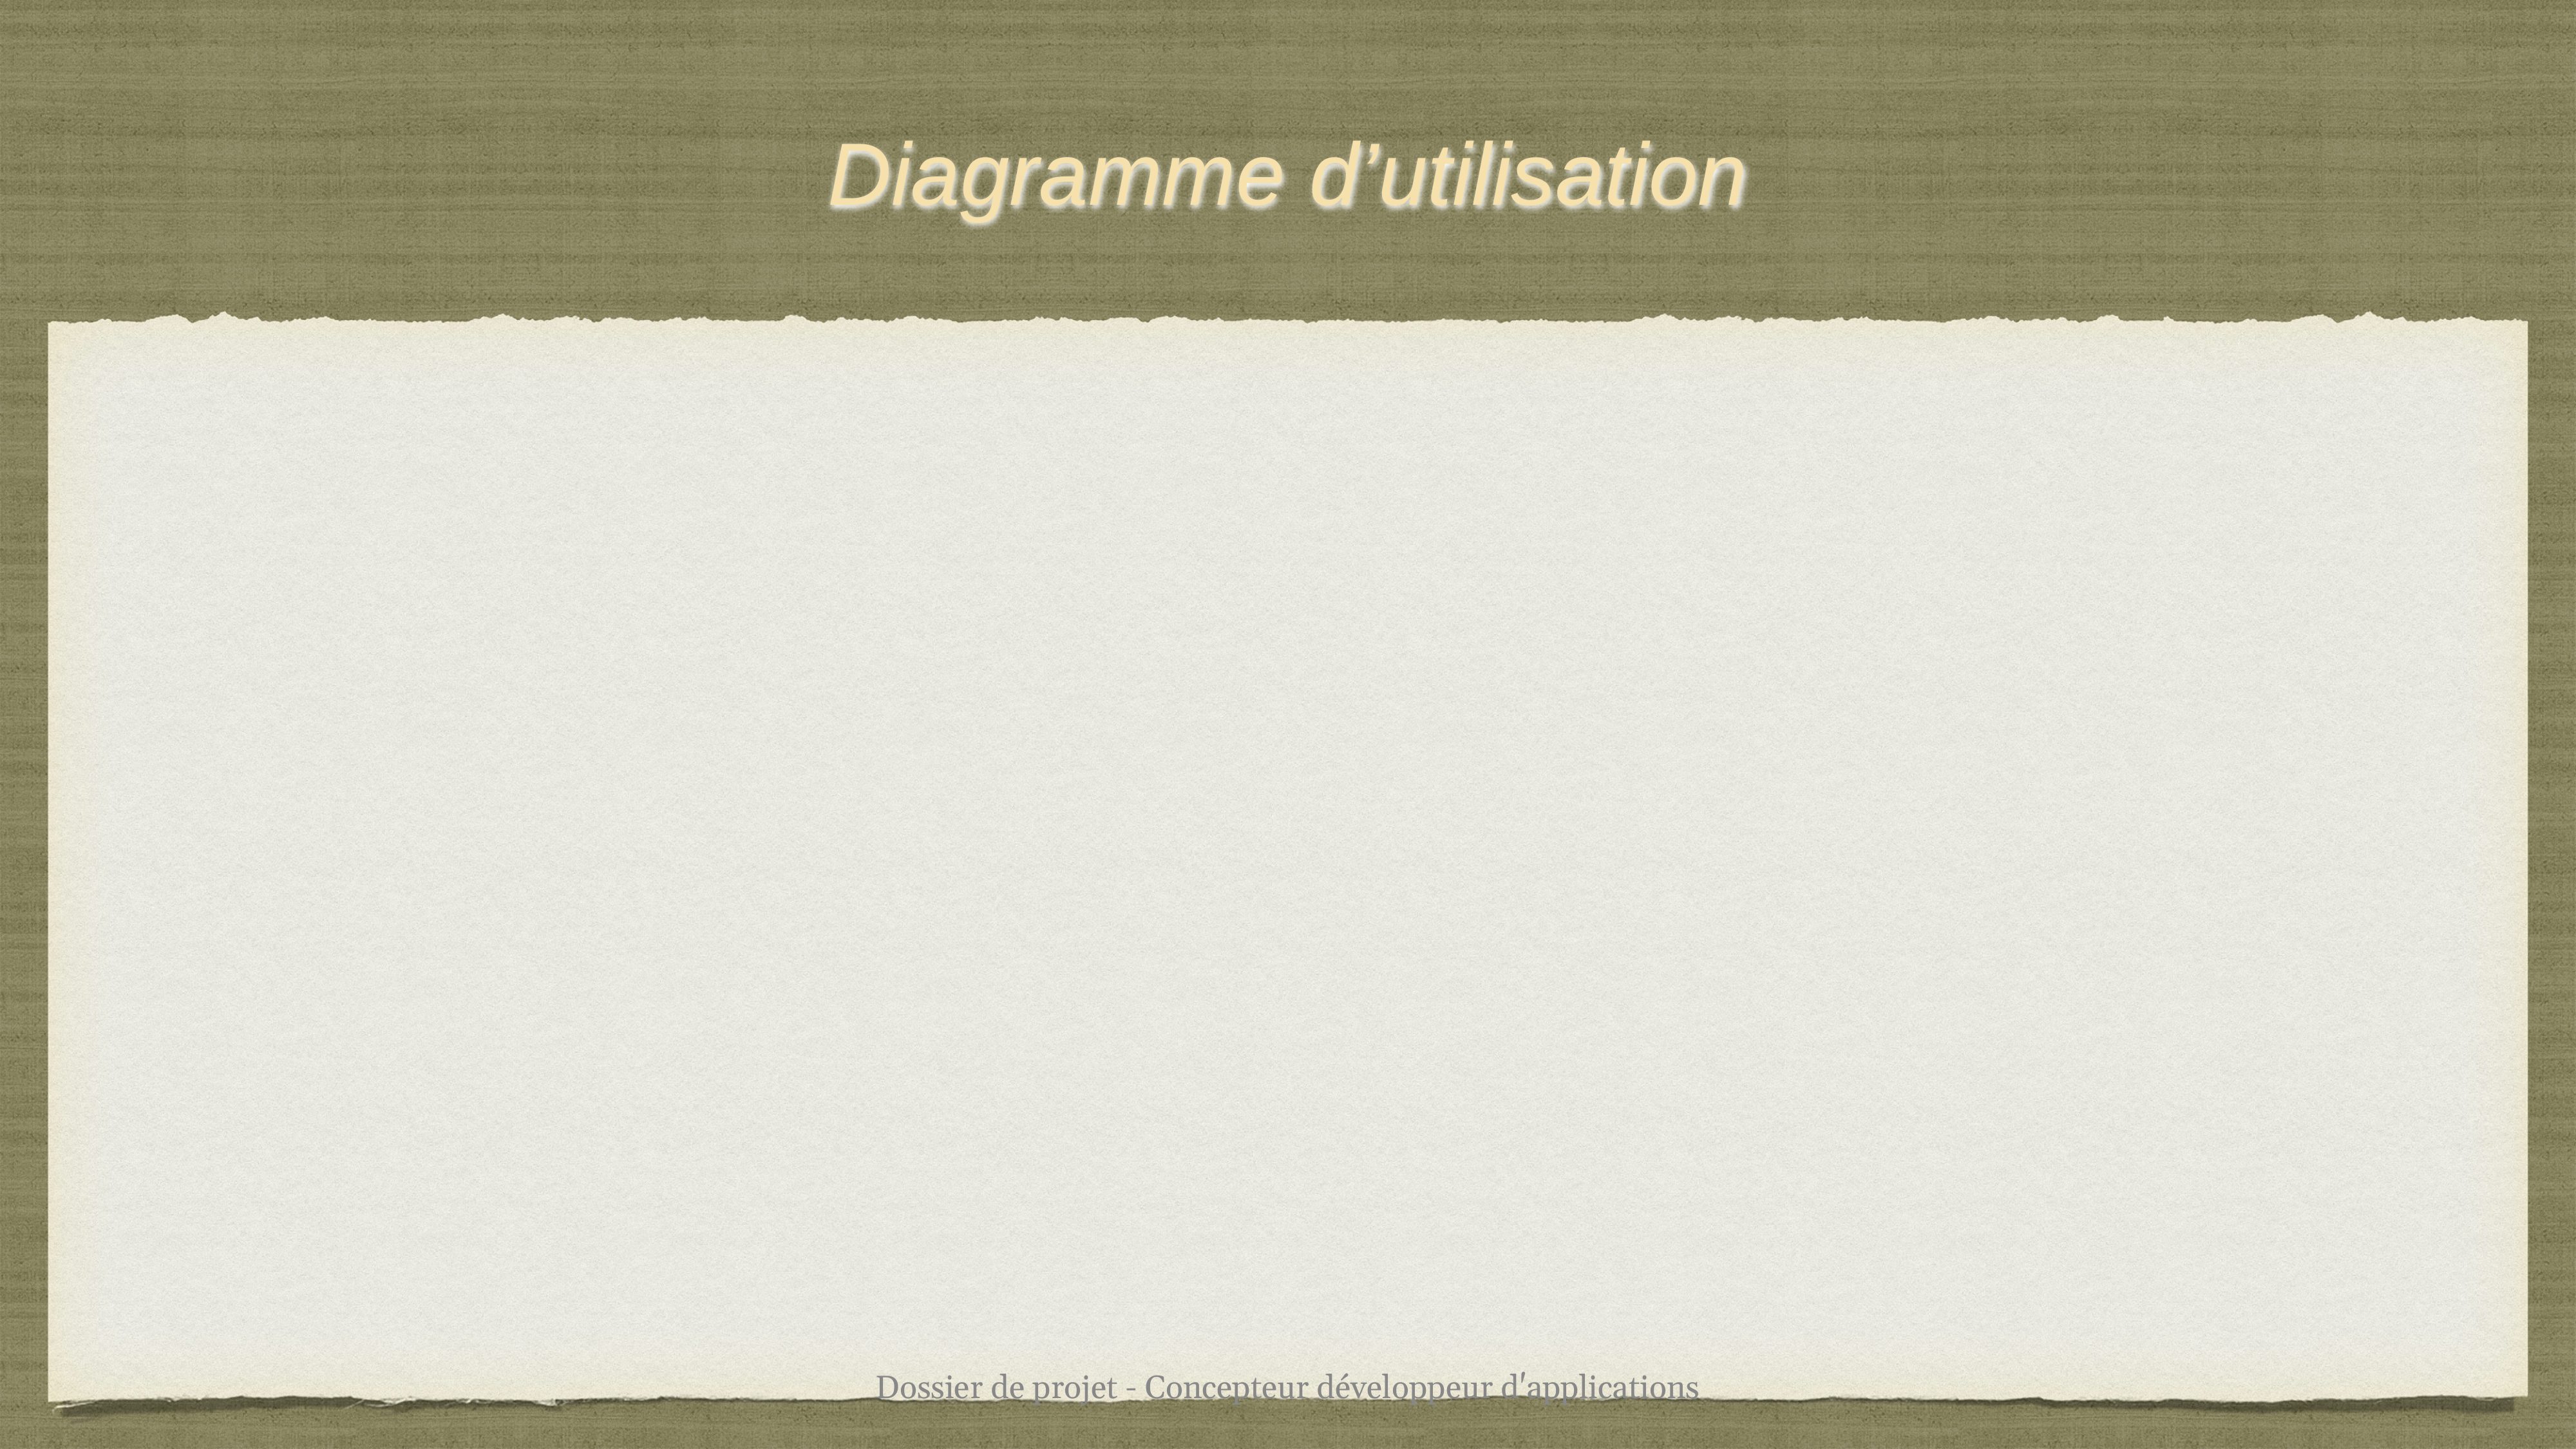

# Diagramme d’utilisation

Dossier de projet - Concepteur développeur d'applications